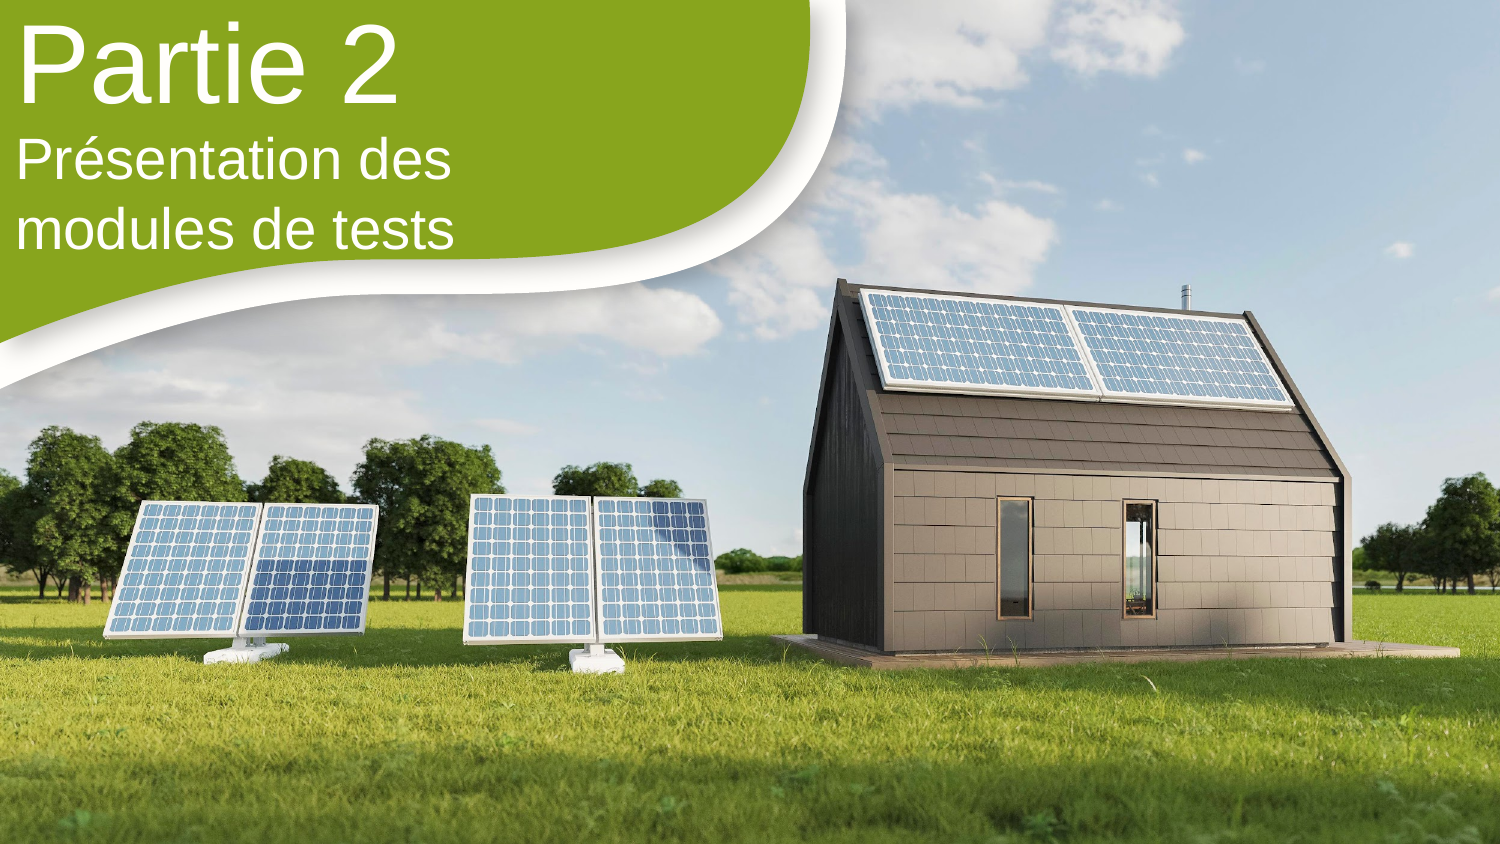

# Partie 2
Présentation des modules de tests